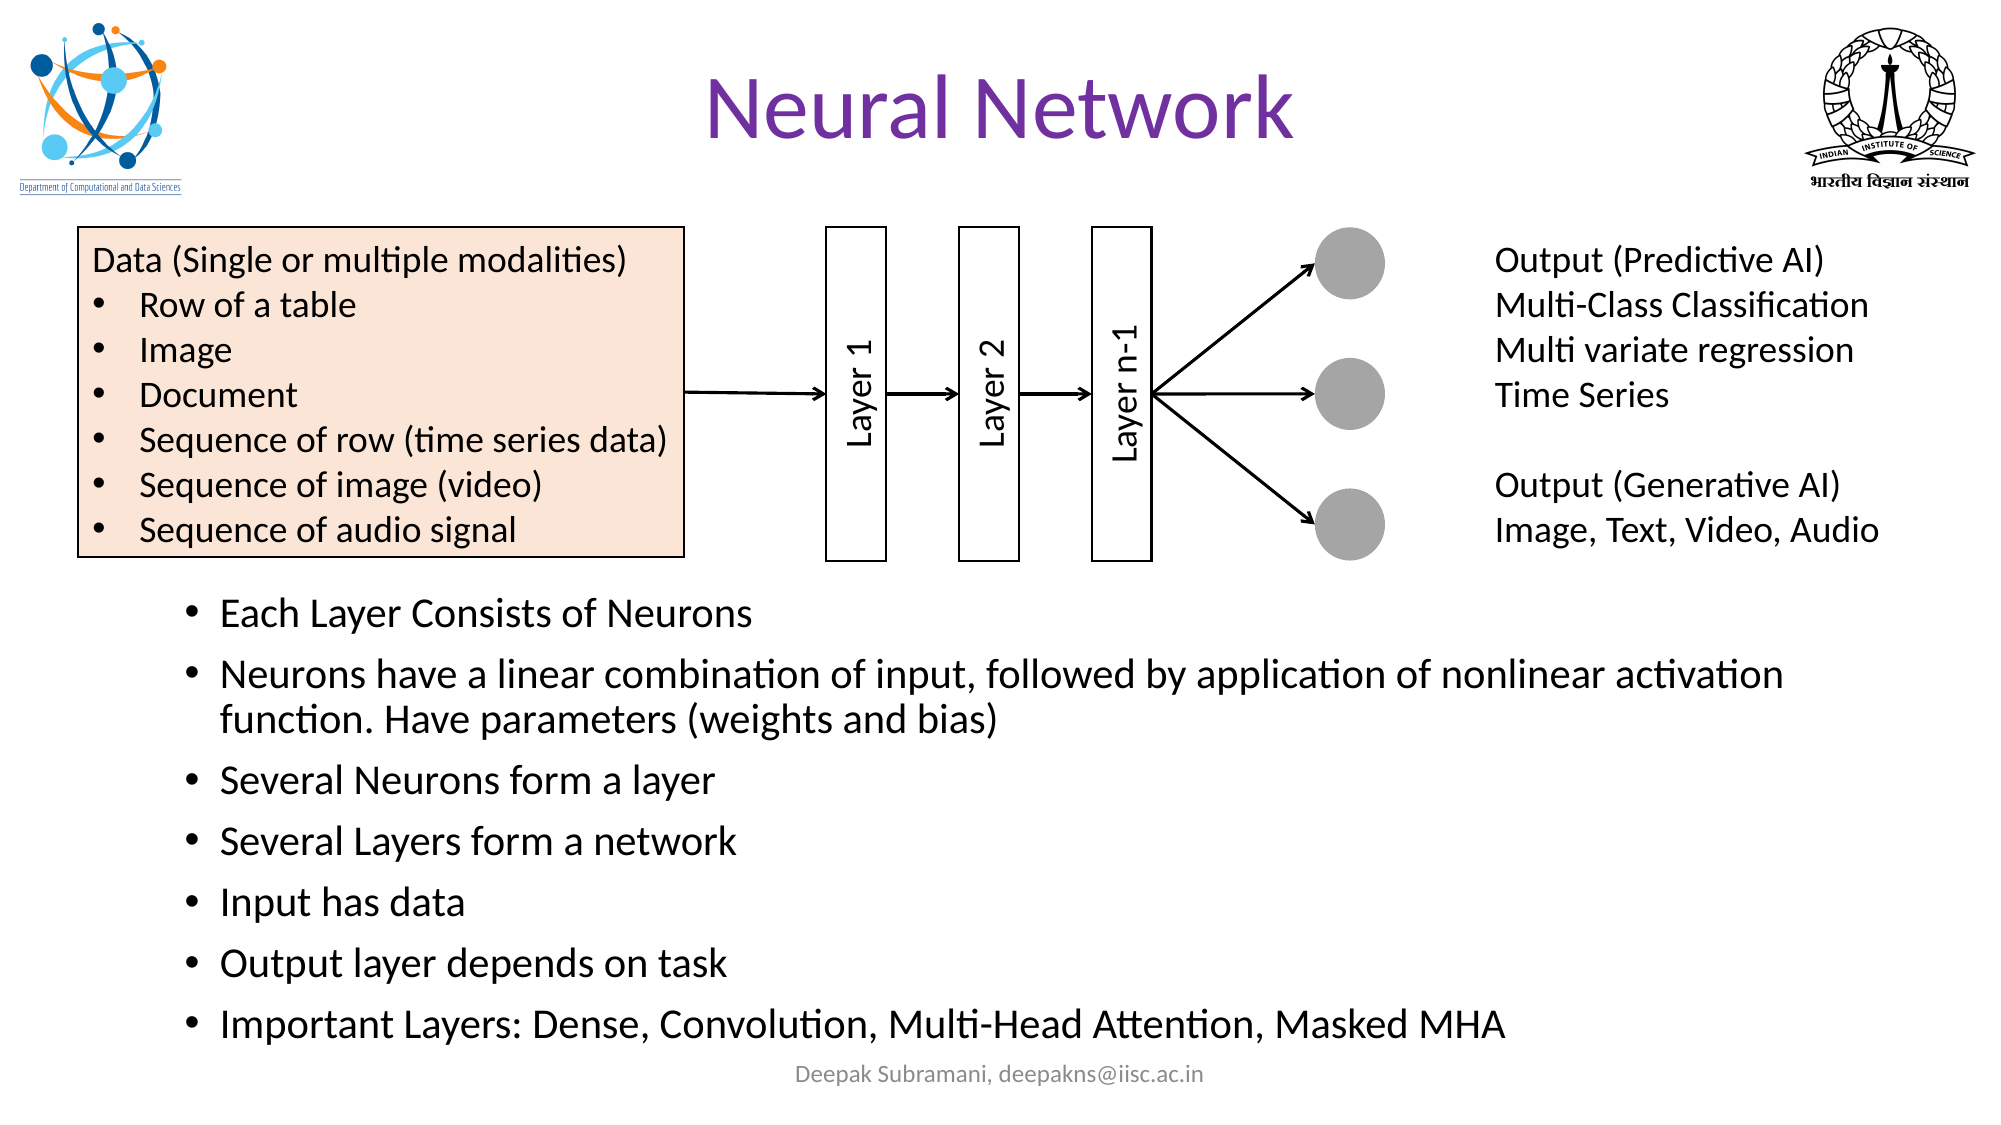

# Neural Network

Data (Single or multiple modalities)
Row of a table
Image
Document
Sequence of row (time series data)
Sequence of image (video)
Sequence of audio signal
Output (Predictive AI)
Multi-Class Classification
Multi variate regression
Time Series

Output (Generative AI)
Image, Text, Video, Audio

Layer 1
Layer 2
Layer n-1

Each Layer Consists of Neurons
Neurons have a linear combination of input, followed by application of nonlinear activation function. Have parameters (weights and bias)
Several Neurons form a layer
Several Layers form a network
Input has data
Output layer depends on task
Important Layers: Dense, Convolution, Multi-Head Attention, Masked MHA
Deepak Subramani, deepakns@iisc.ac.in